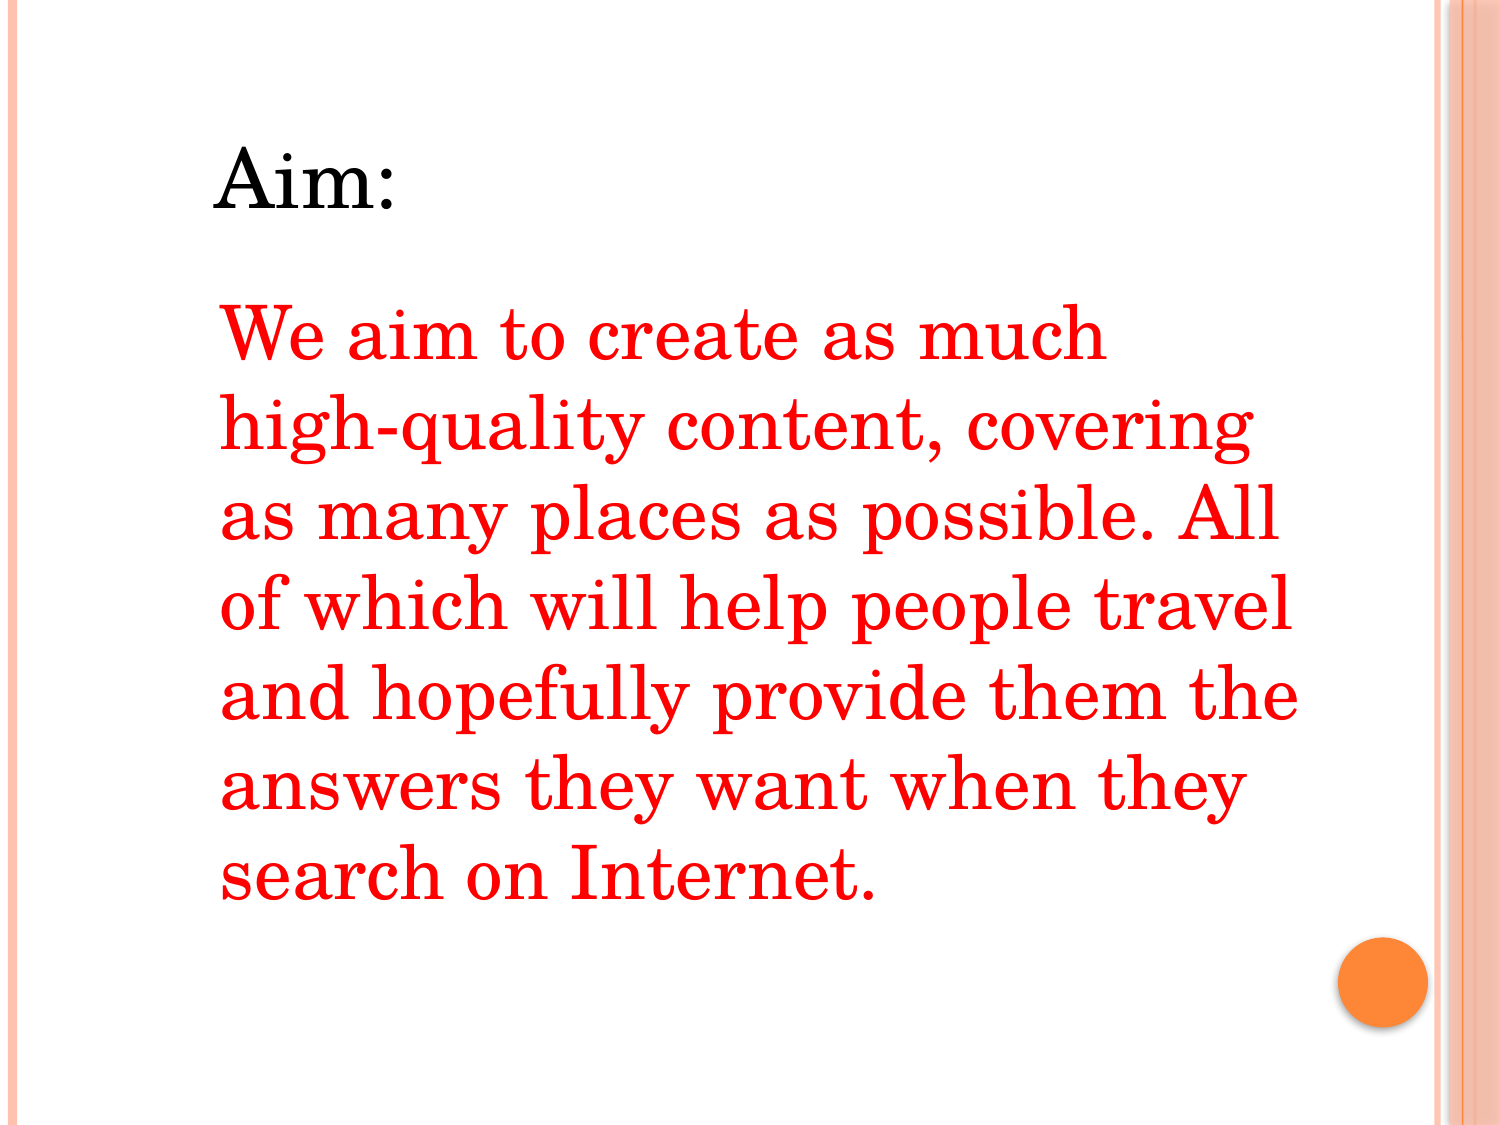

Aim:
We aim to create as much high-quality content, covering as many places as possible. All of which will help people travel and hopefully provide them the answers they want when they search on Internet.